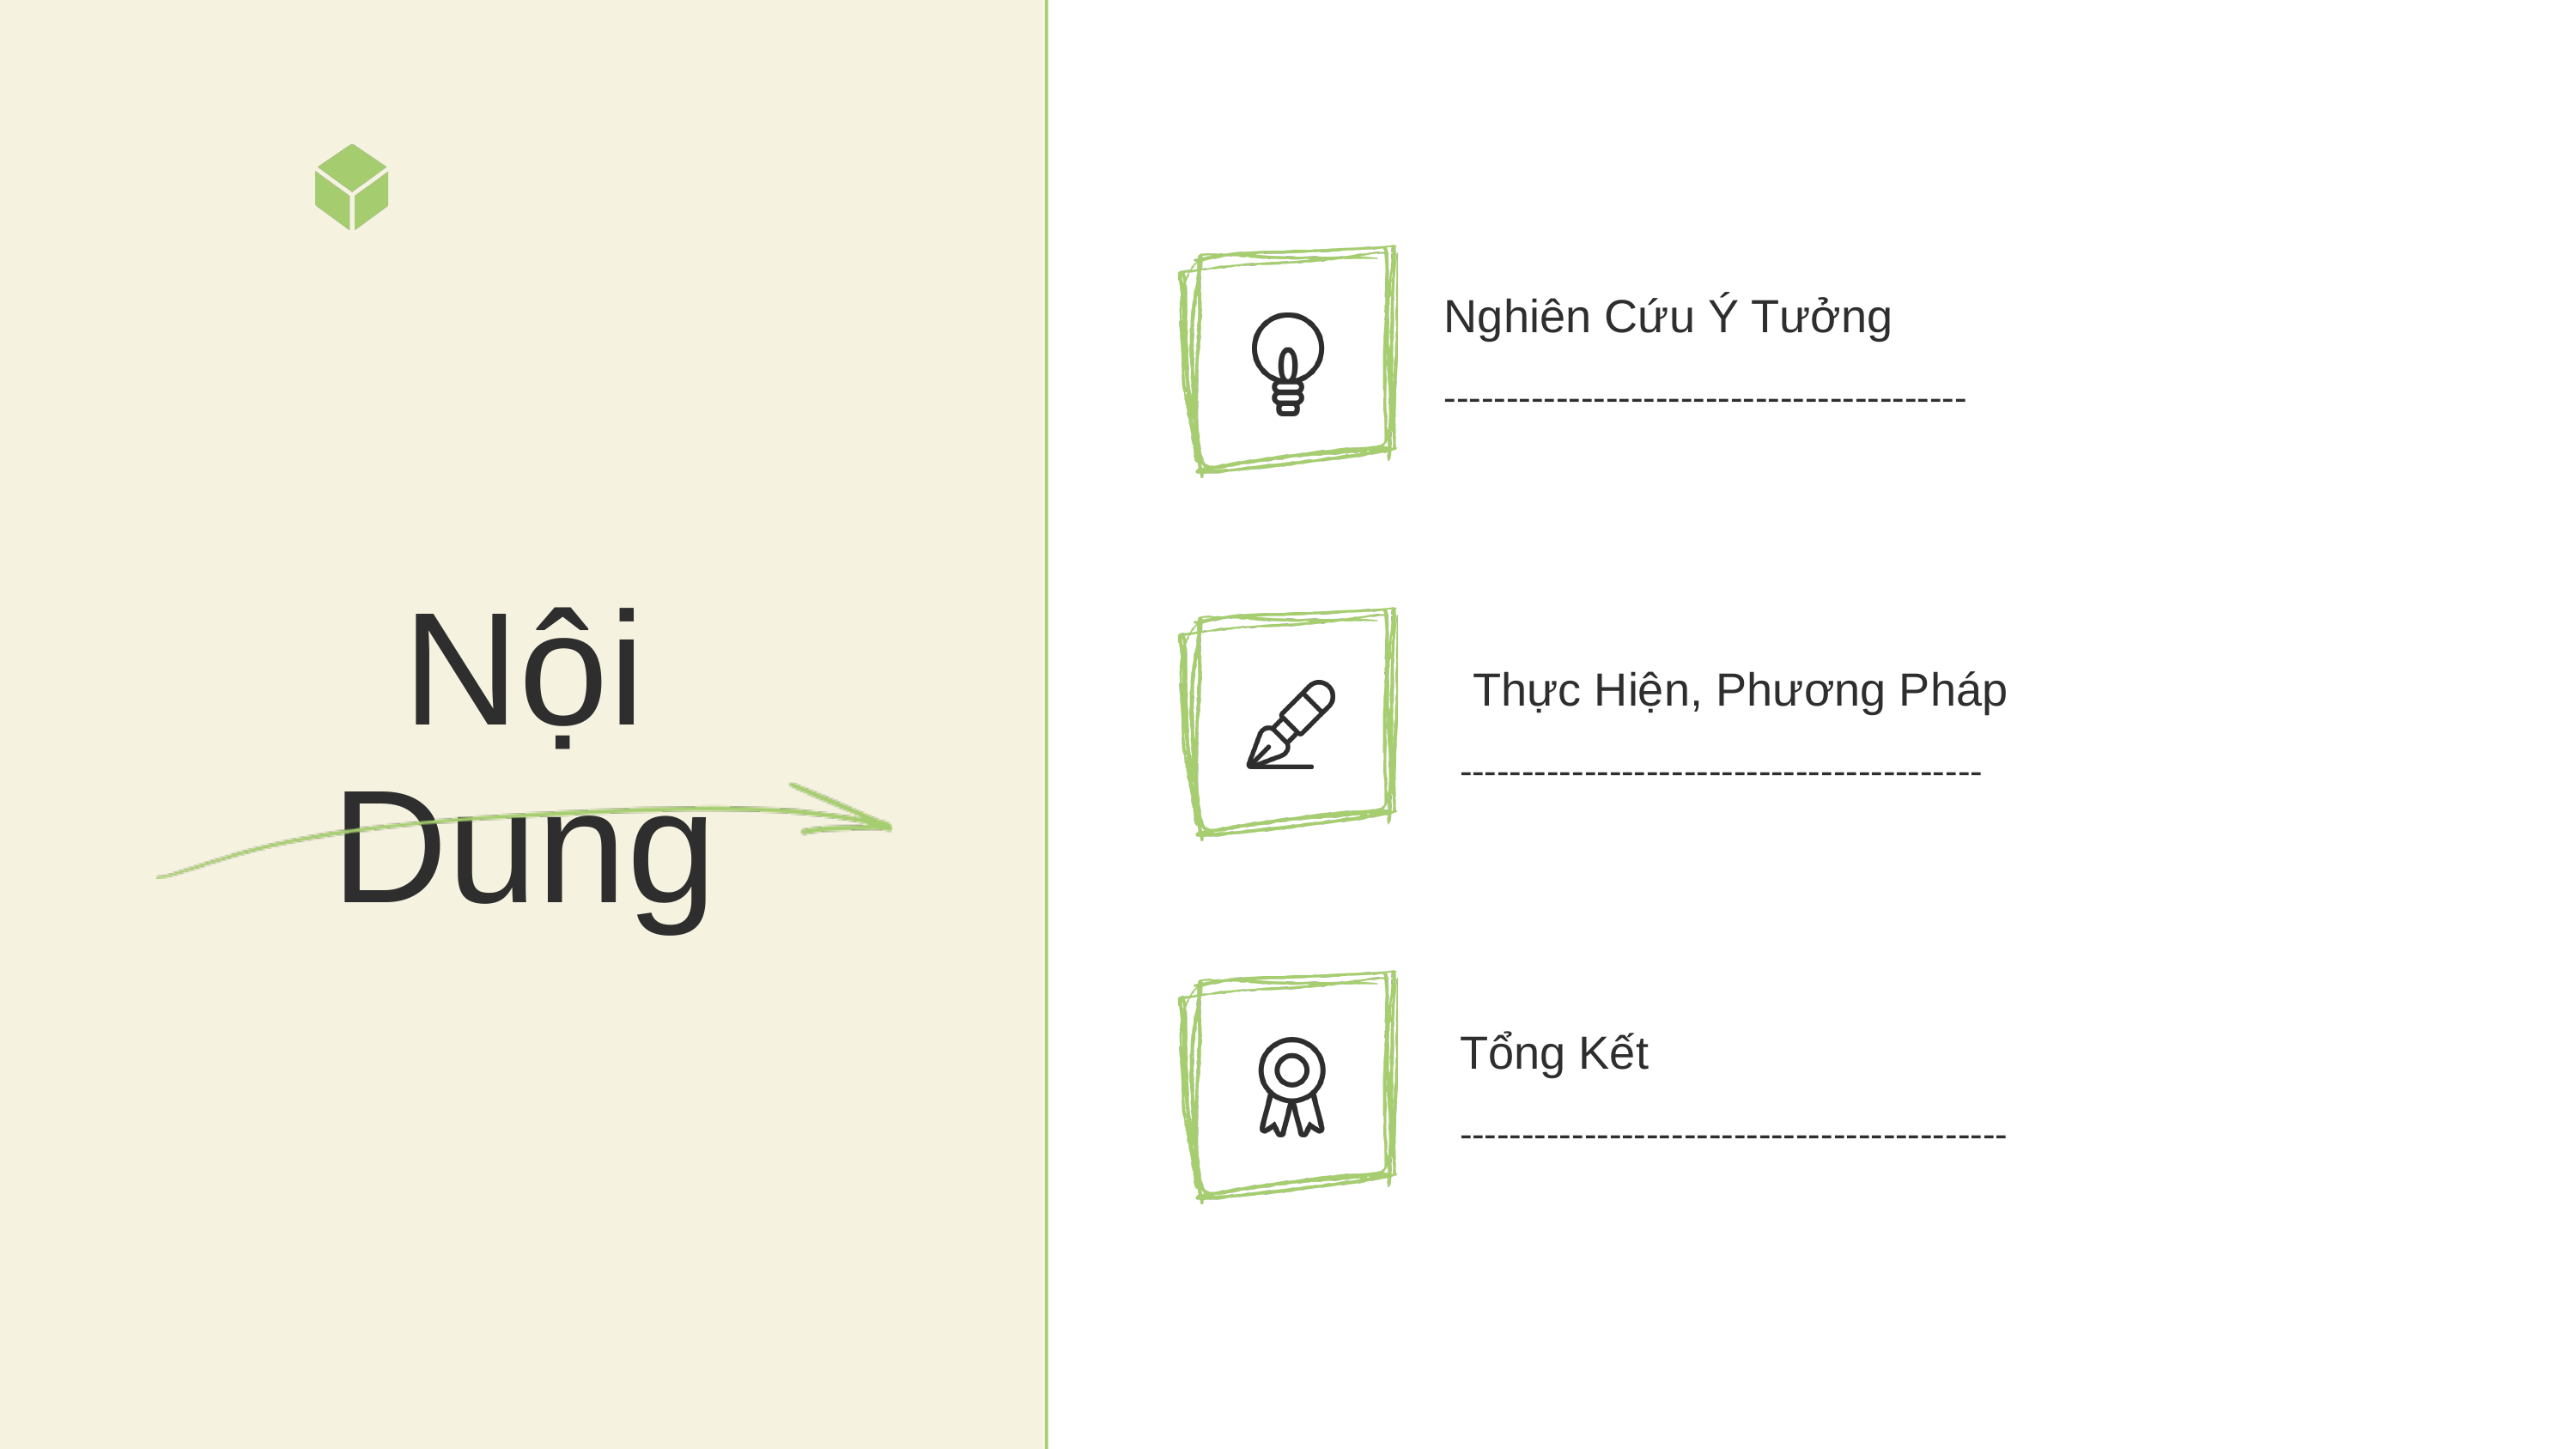

Nghiên Cứu Ý Tưởng
------------------------------------------

Nội Dung

 Thực Hiện, Phương Pháp
------------------------------------------

Tổng Kết
--------------------------------------------